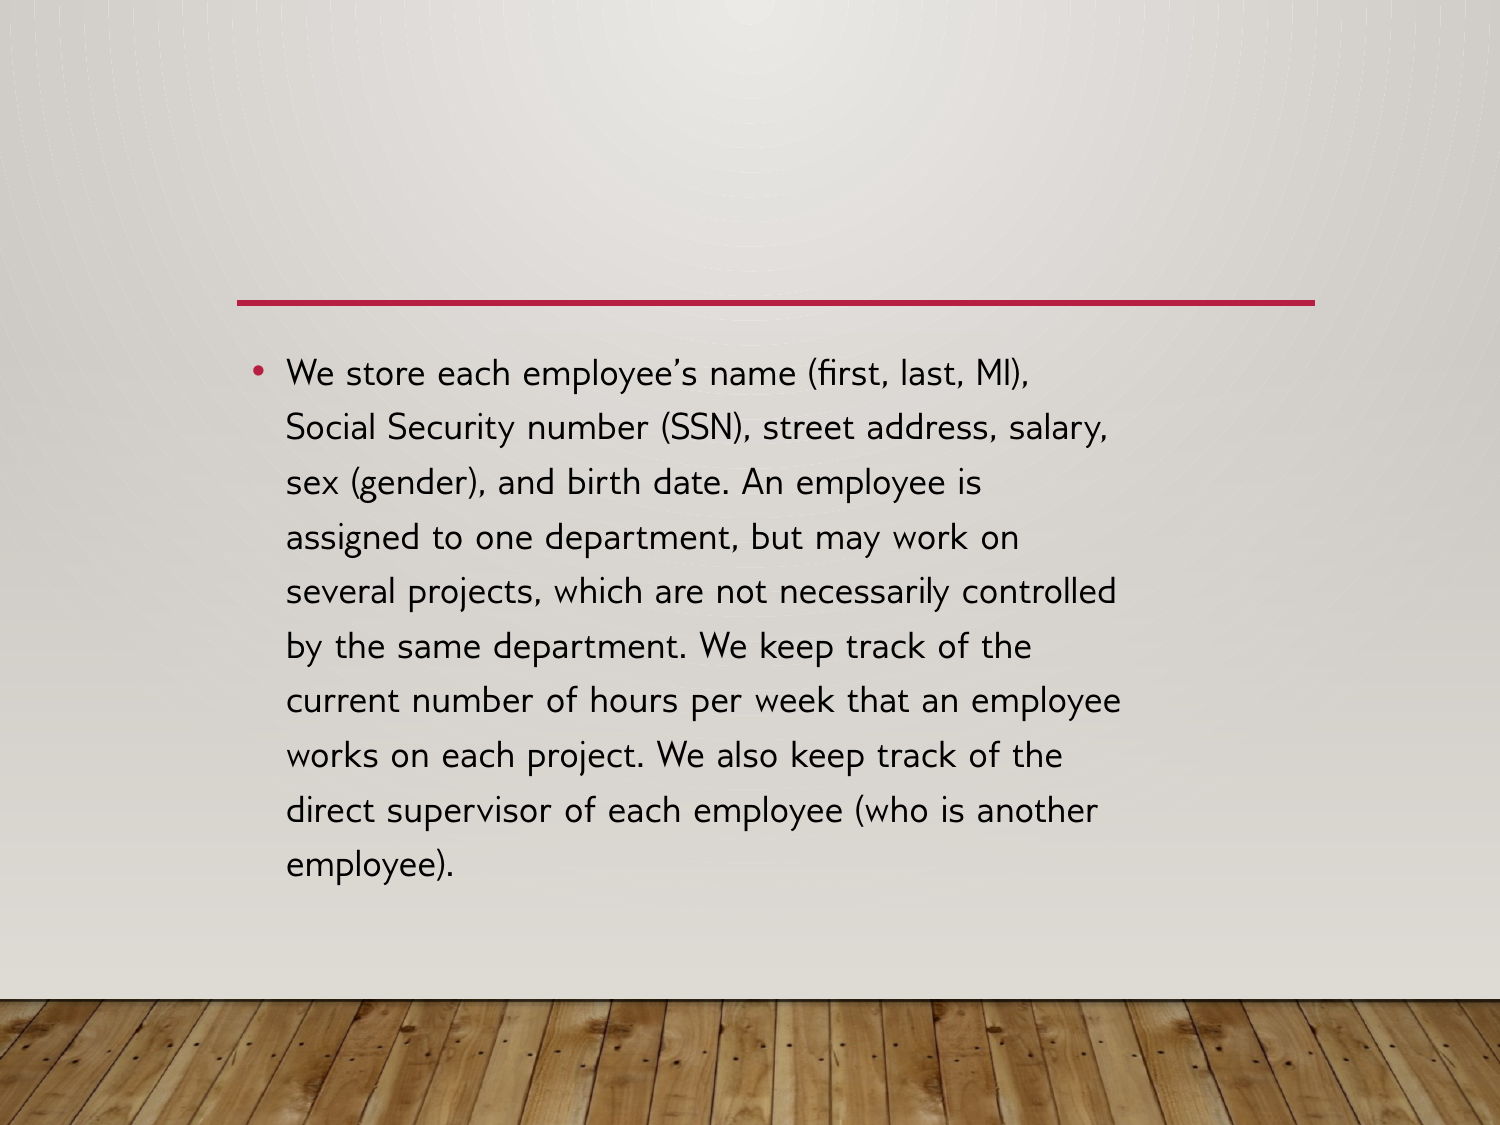

#
We store each employee’s name (first, last, MI),
Social Security number (SSN), street address, salary,
sex (gender), and birth date. An employee is
assigned to one department, but may work on
several projects, which are not necessarily controlled
by the same department. We keep track of the
current number of hours per week that an employee
works on each project. We also keep track of the
direct supervisor of each employee (who is another
employee).